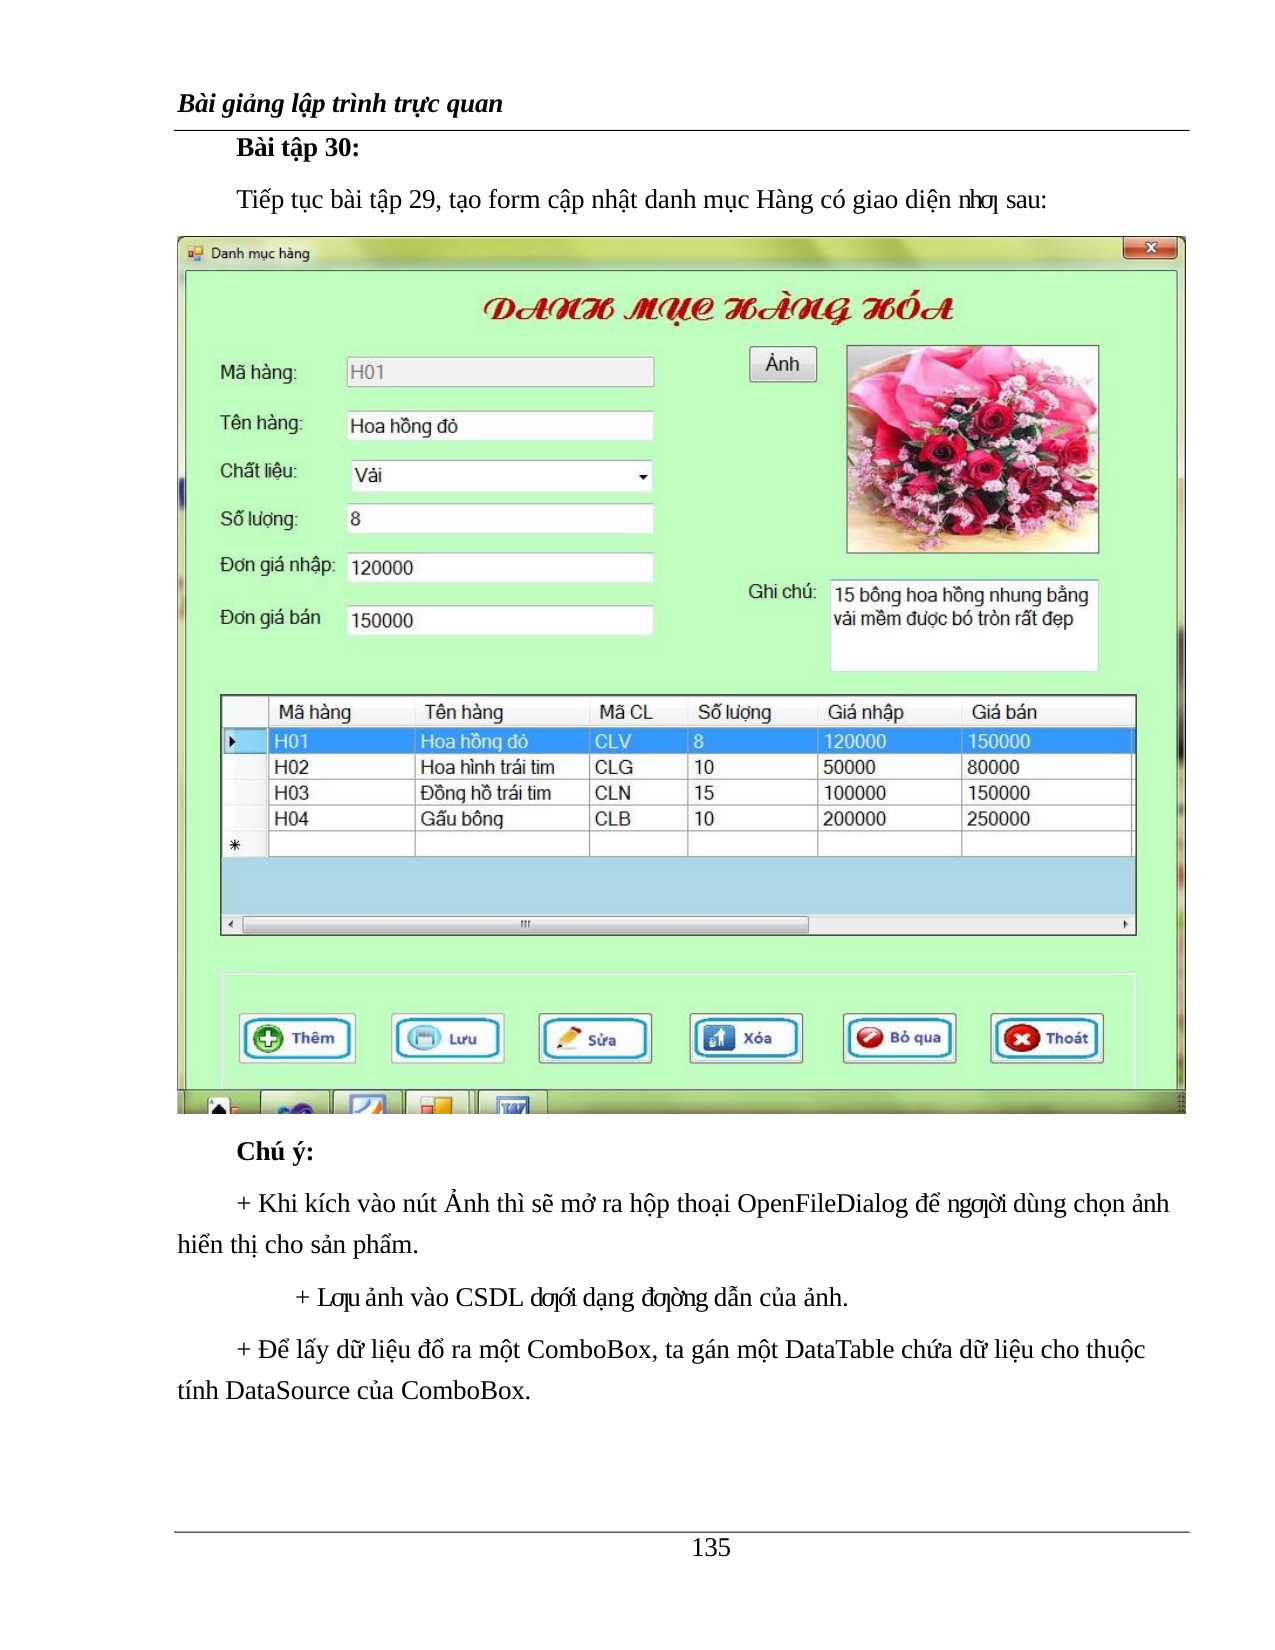

Bài giảng lập trình trực quan
Bài tập 30:
Tiếp tục bài tập 29, tạo form cập nhật danh mục Hàng có giao diện nhƣ sau:

Chú ý:
+ Khi kích vào nút Ảnh thì sẽ mở ra hộp thoại OpenFileDialog để ngƣời dùng chọn ảnh  hiển thị cho sản phẩm.
+ Lƣu ảnh vào CSDL dƣới dạng đƣờng dẫn của ảnh.
+ Để lấy dữ liệu đổ ra một ComboBox, ta gán một DataTable chứa dữ liệu cho thuộc  tính DataSource của ComboBox.
135